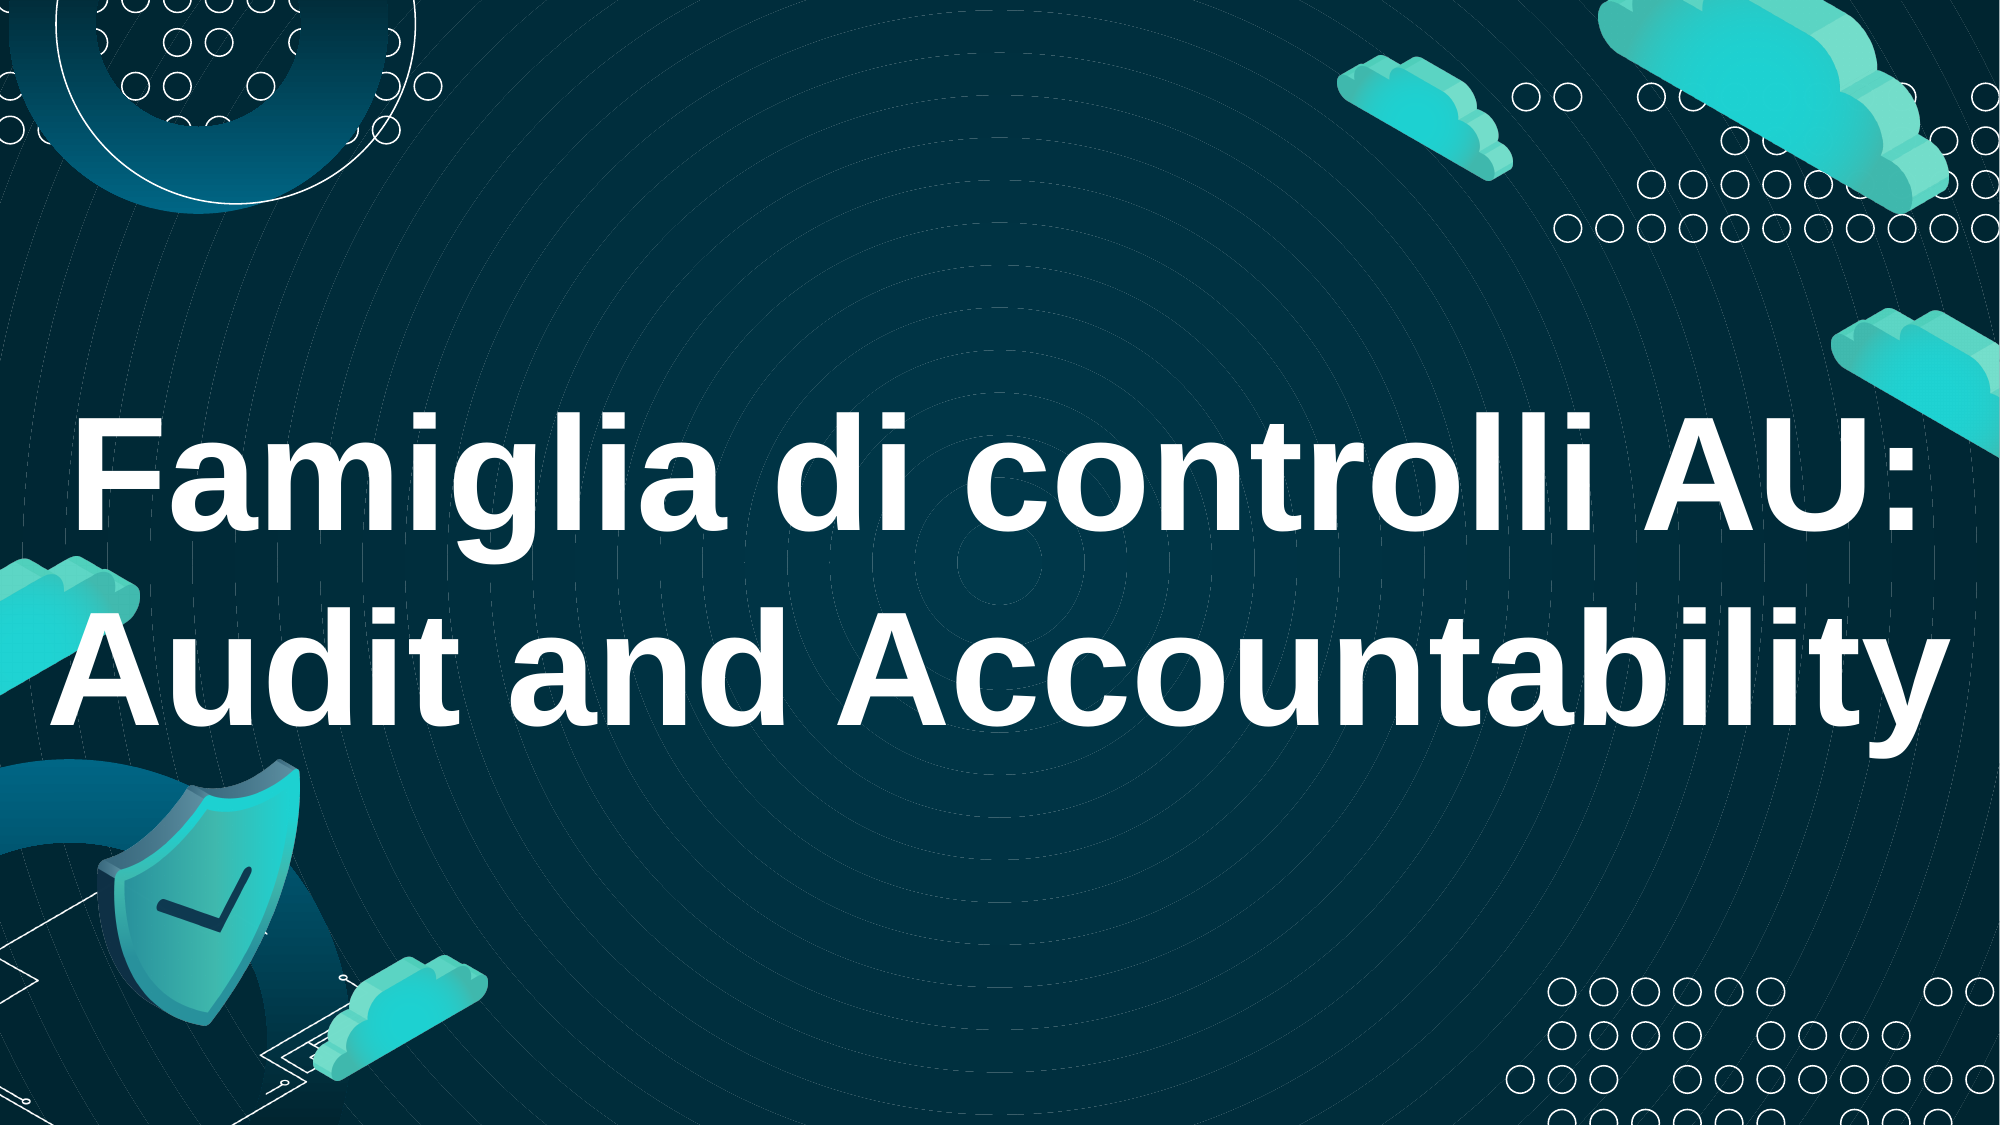

# Famiglia di controlli AU: Audit and Accountability